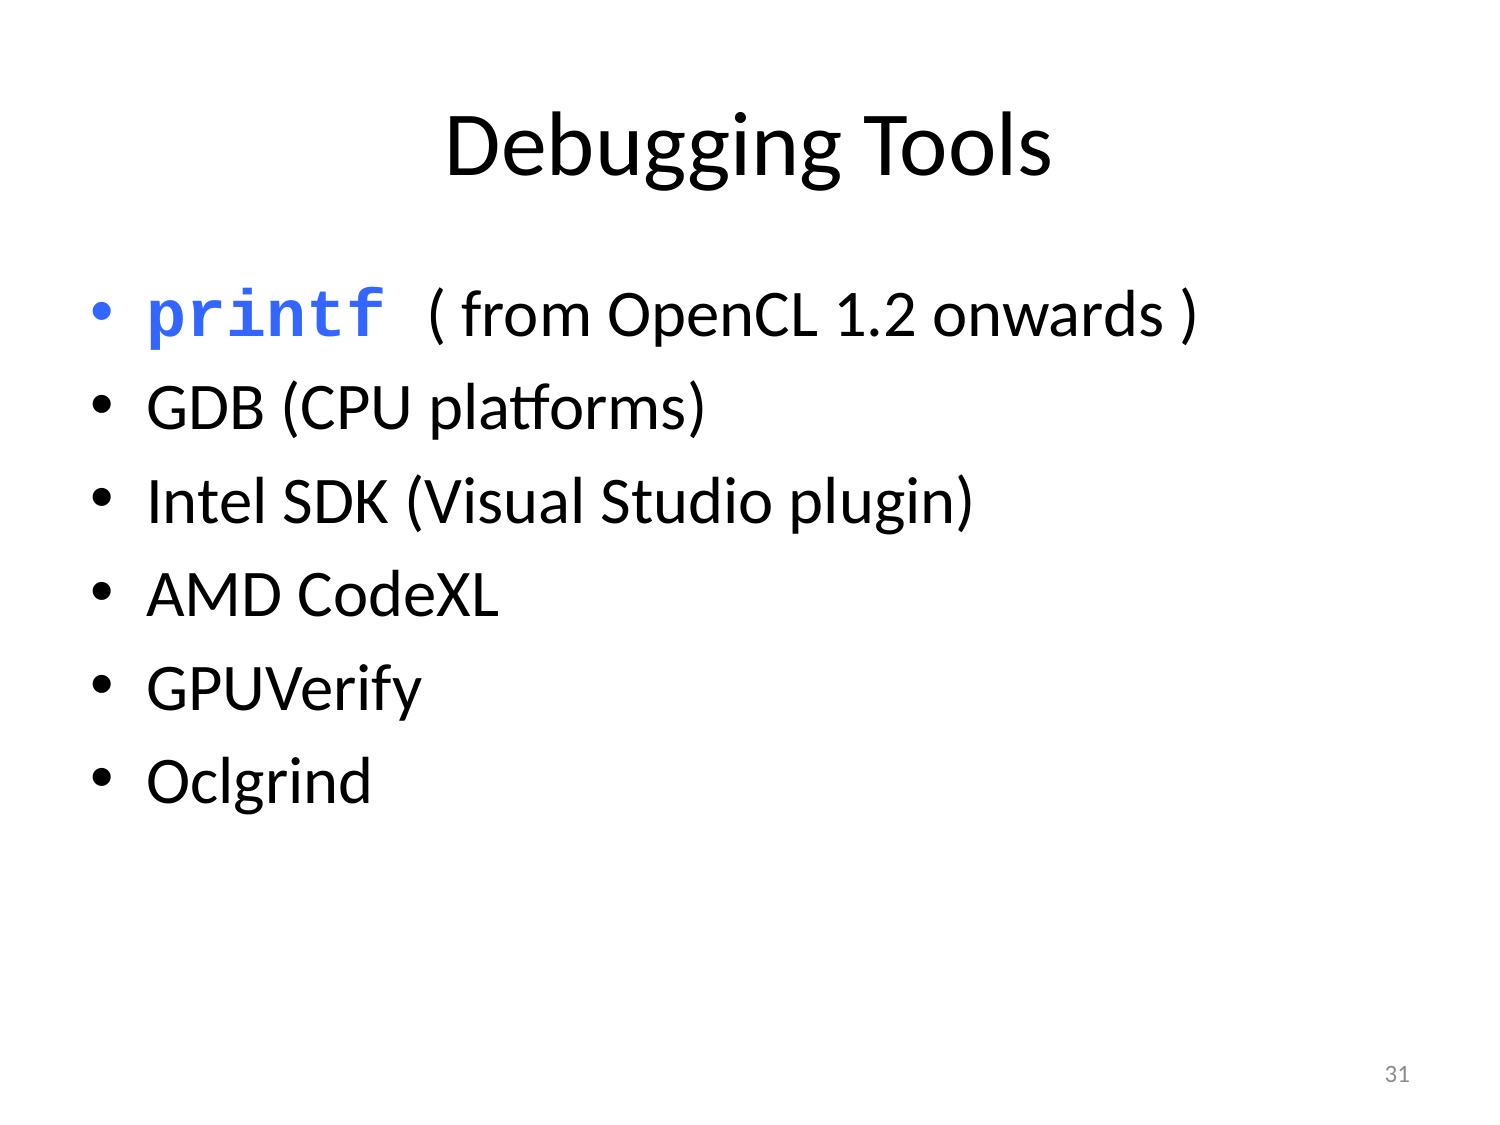

# Debugging Tools
printf ( from OpenCL 1.2 onwards )
GDB (CPU platforms)
Intel SDK (Visual Studio plugin)
AMD CodeXL
GPUVerify
Oclgrind

31